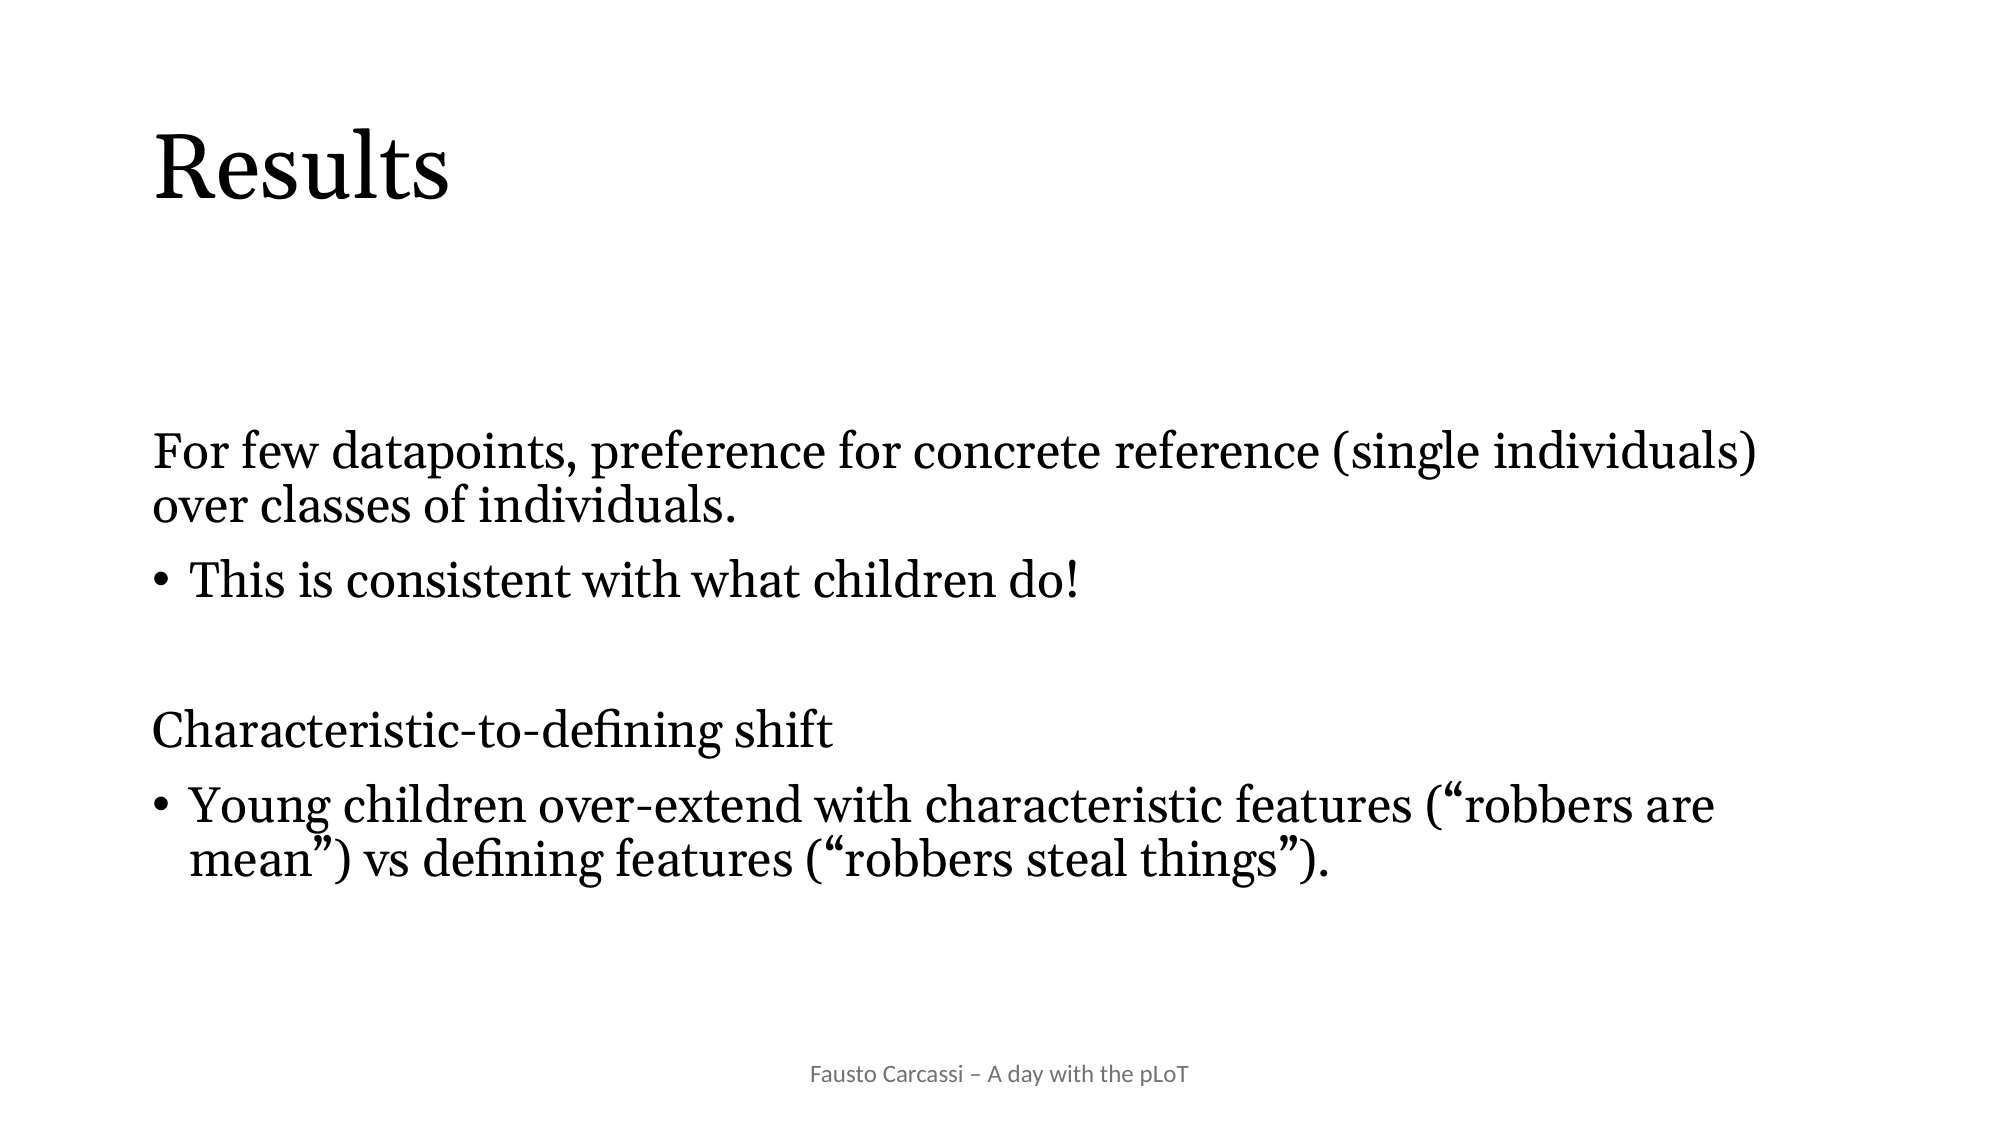

# Results
For few datapoints, preference for concrete reference (single individuals) over classes of individuals.
This is consistent with what children do!

Characteristic-to-defining shift
Young children over-extend with characteristic features (“robbers are mean”) vs defining features (“robbers steal things”).
Fausto Carcassi – A day with the pLoT